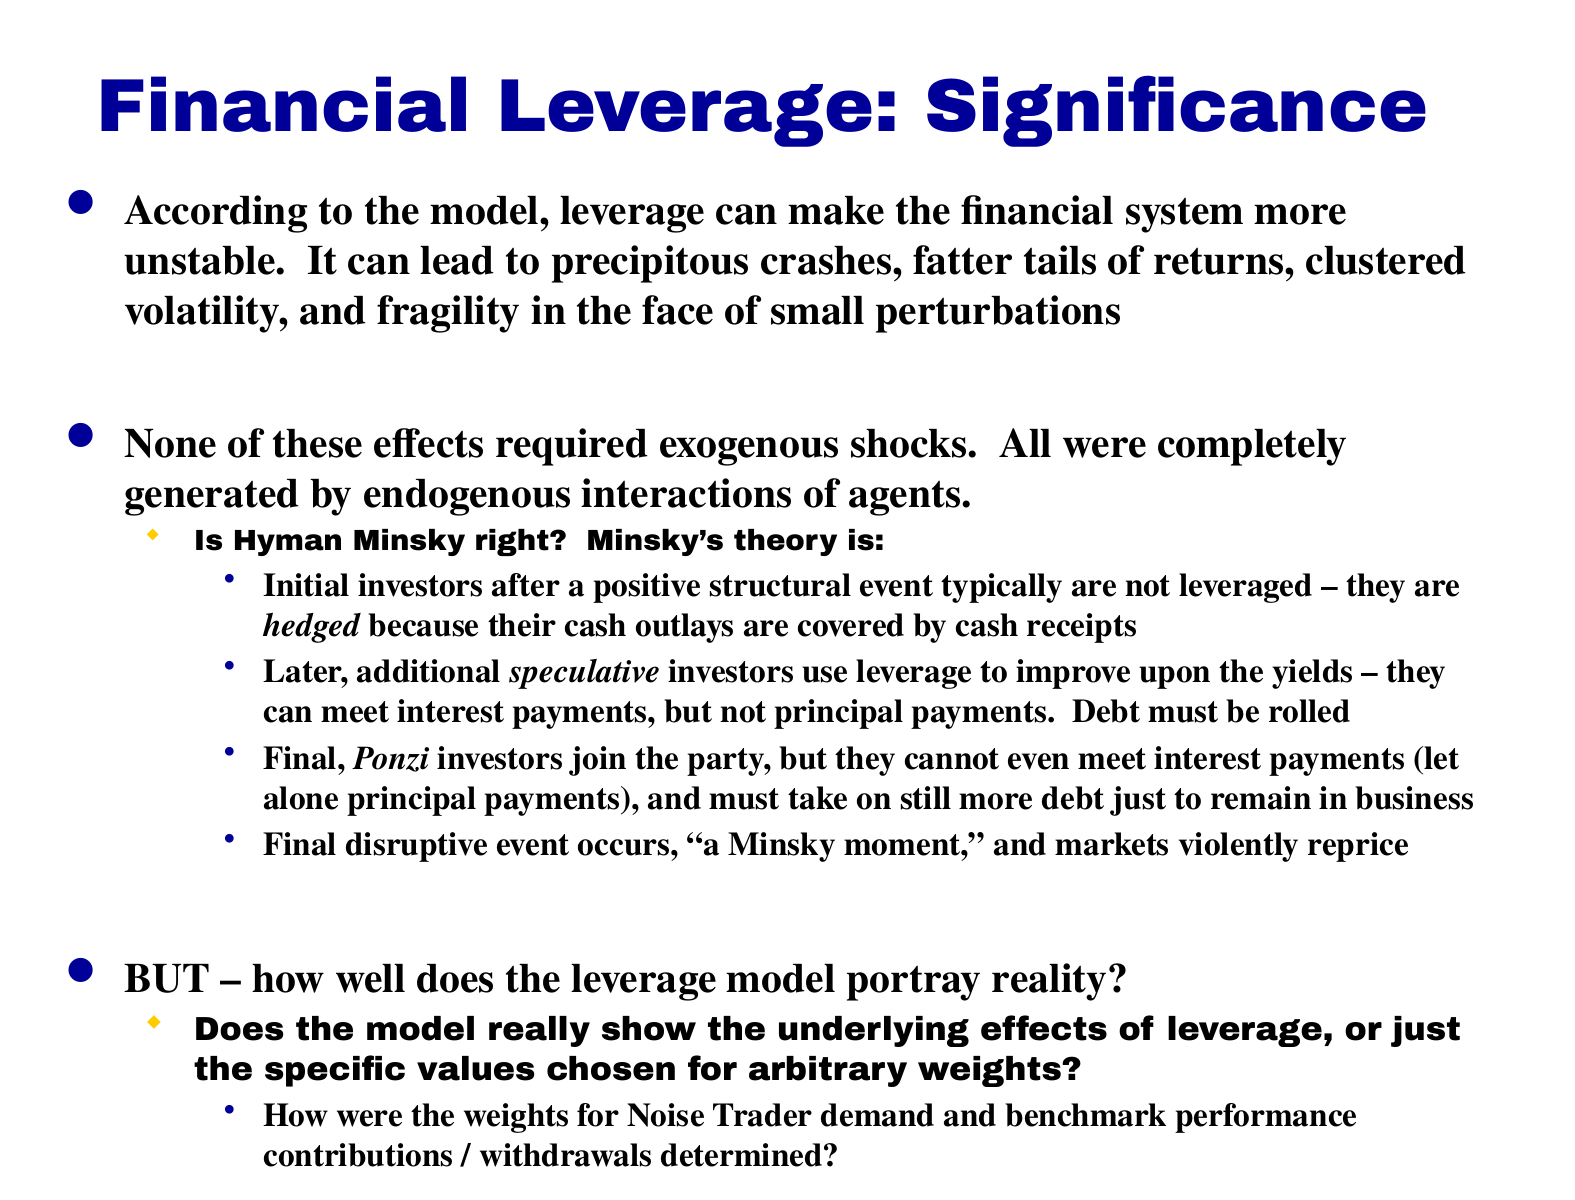

# Financial Leverage: Significance
According to the model, leverage can make the financial system more unstable.  It can lead to precipitous crashes, fatter tails of returns, clustered volatility, and fragility in the face of small perturbations

None of these effects required exogenous shocks.  All were completely generated by endogenous interactions of agents.
Is Hyman Minsky right?  Minsky’s theory is:
Initial investors after a positive structural event typically are not leveraged – they are hedged because their cash outlays are covered by cash receipts
Later, additional speculative investors use leverage to improve upon the yields – they can meet interest payments, but not principal payments.  Debt must be rolled
Final, Ponzi investors join the party, but they cannot even meet interest payments (let alone principal payments), and must take on still more debt just to remain in business
Final disruptive event occurs, “a Minsky moment,” and markets violently reprice

BUT – how well does the leverage model portray reality?
Does the model really show the underlying effects of leverage, or just the specific values chosen for arbitrary weights?
How were the weights for Noise Trader demand and benchmark performance contributions / withdrawals determined?